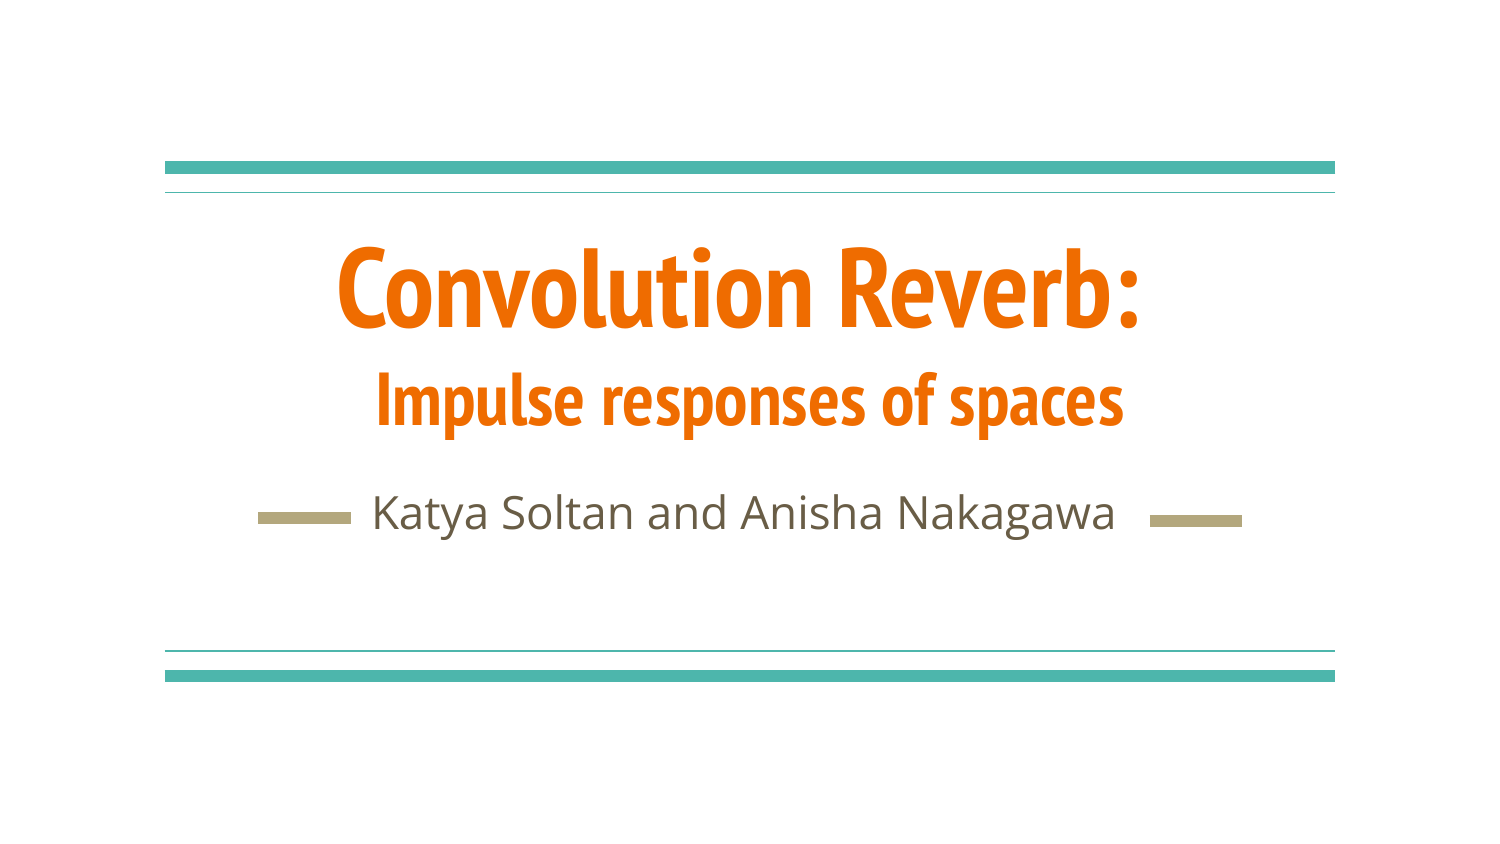

# Convolution Reverb:
Impulse responses of spaces
Katya Soltan and Anisha Nakagawa